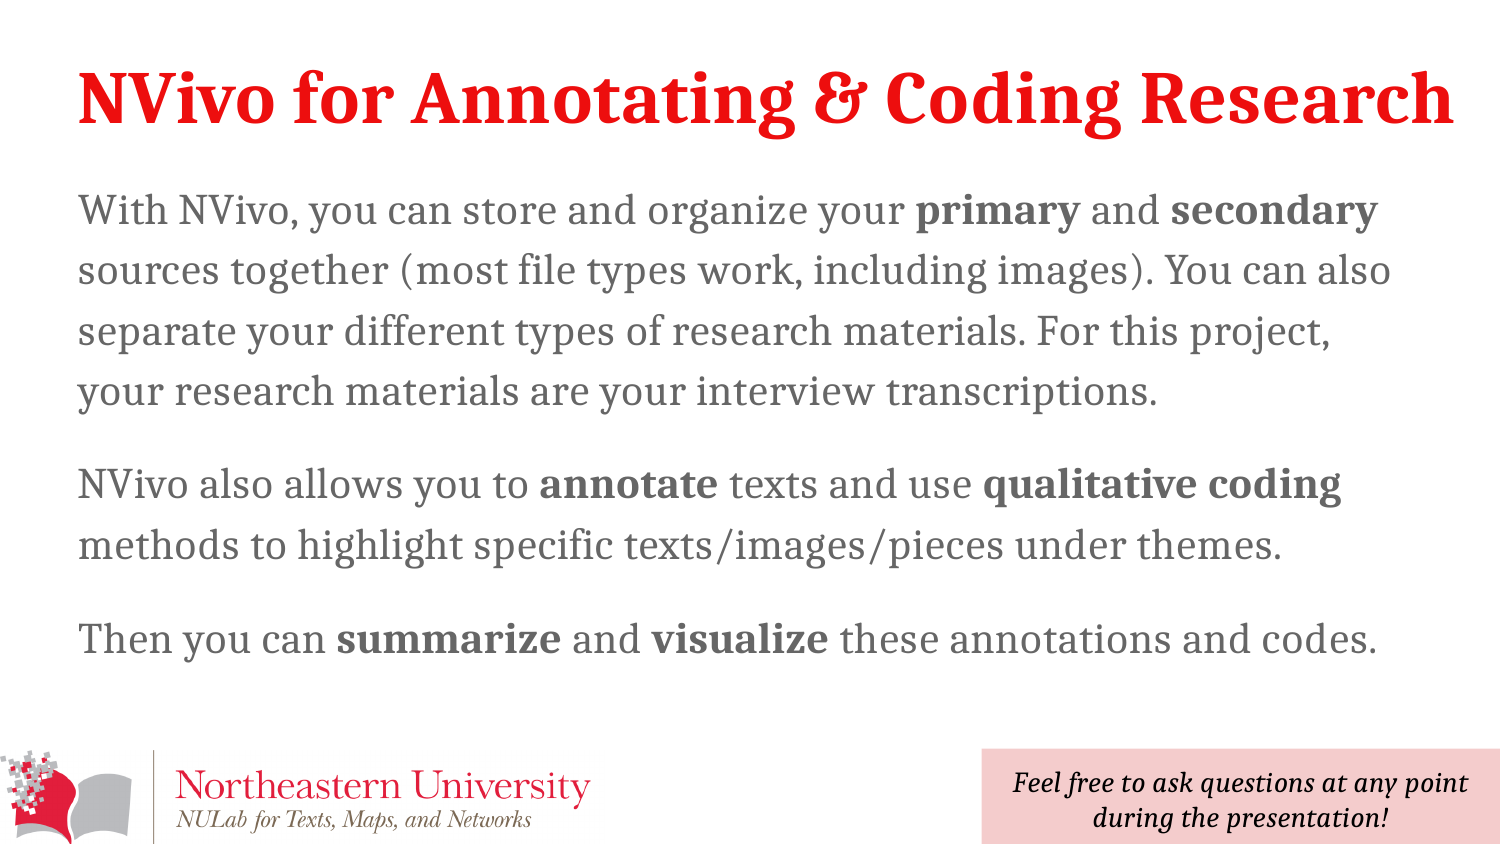

# NVivo for Annotating & Coding Research
With NVivo, you can store and organize your primary and secondary sources together (most file types work, including images). You can also separate your different types of research materials. For this project, your research materials are your interview transcriptions.
NVivo also allows you to annotate texts and use qualitative coding methods to highlight specific texts/images/pieces under themes.
Then you can summarize and visualize these annotations and codes.